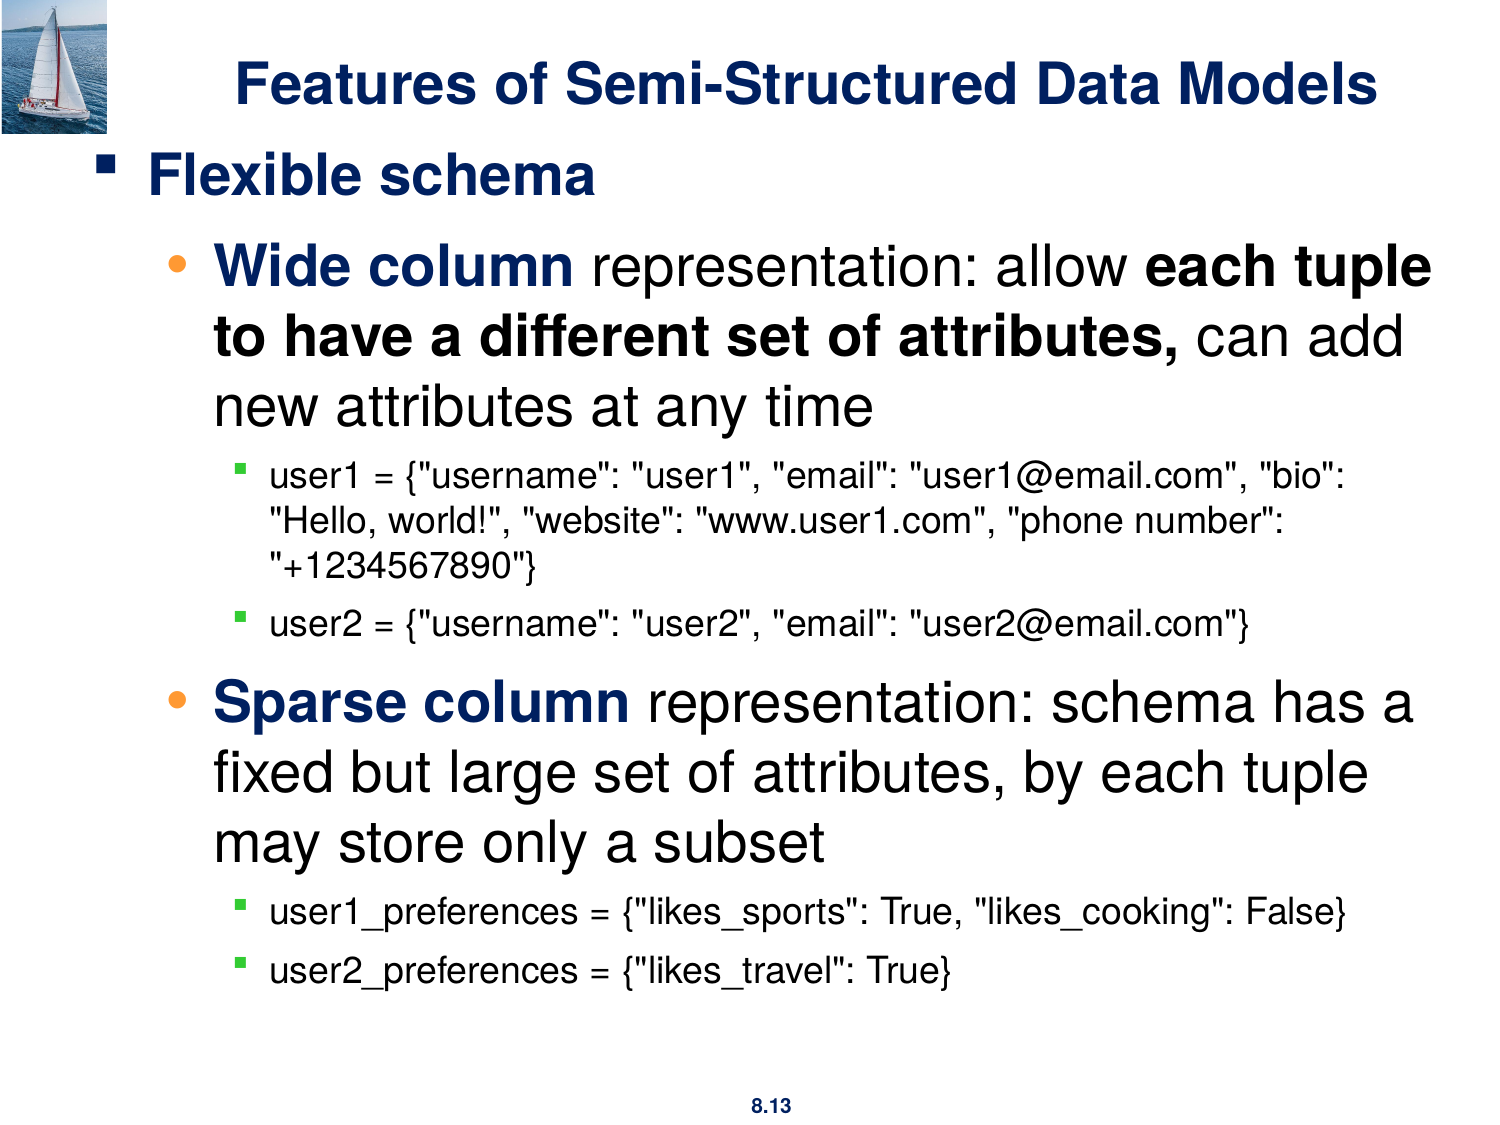

# Features of Semi-Structured Data Models
Flexible schema
Wide column representation: allow each tuple to have a different set of attributes, can add new attributes at any time
user1 = {"username": "user1", "email": "user1@email.com", "bio": "Hello, world!", "website": "www.user1.com", "phone number": "+1234567890"}
user2 = {"username": "user2", "email": "user2@email.com"}
Sparse column representation: schema has a fixed but large set of attributes, by each tuple may store only a subset
user1_preferences = {"likes_sports": True, "likes_cooking": False}
user2_preferences = {"likes_travel": True}